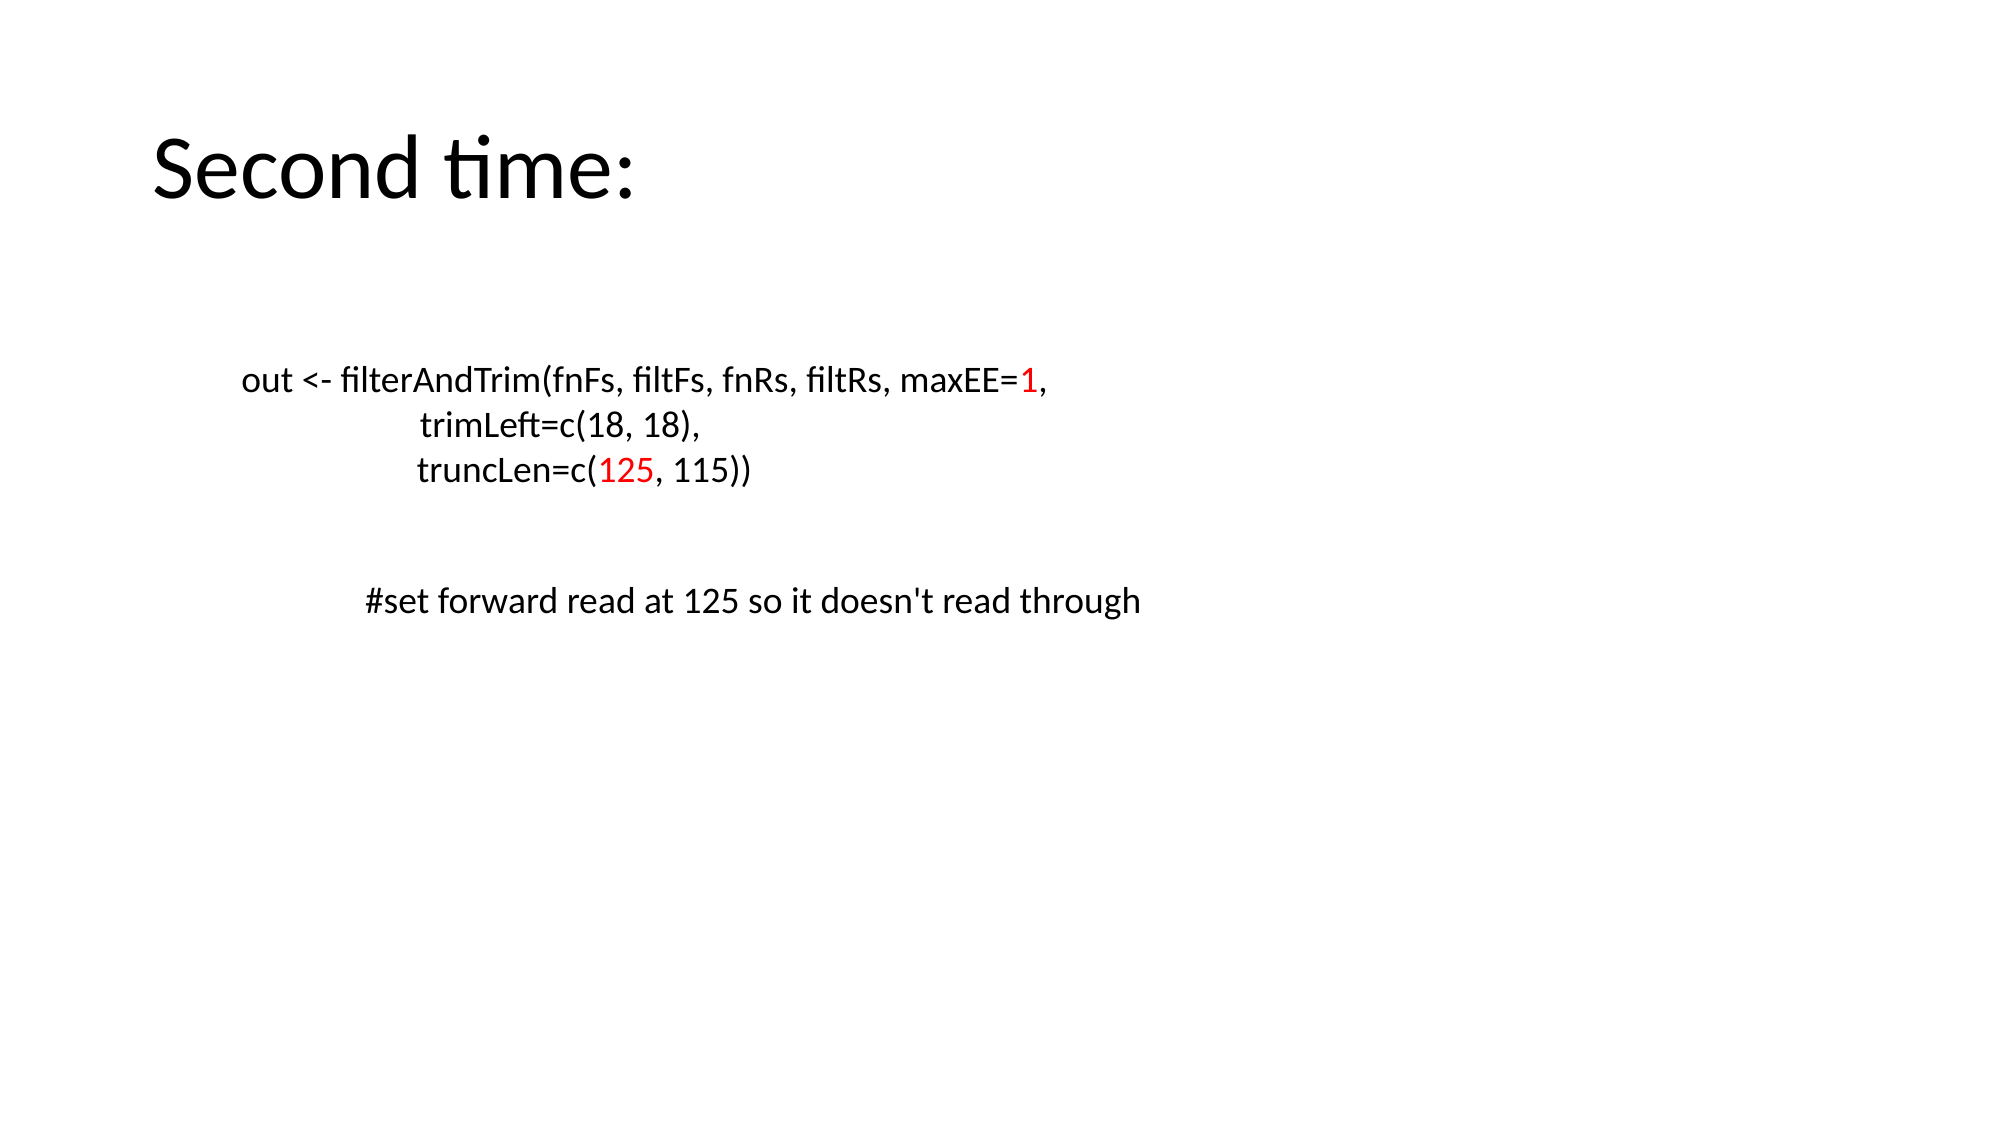

# Second time:
out <- filterAndTrim(fnFs, filtFs, fnRs, filtRs, maxEE=1,
                     trimLeft=c(18, 18),
	   truncLen=c(125, 115))
#set forward read at 125 so it doesn't read through